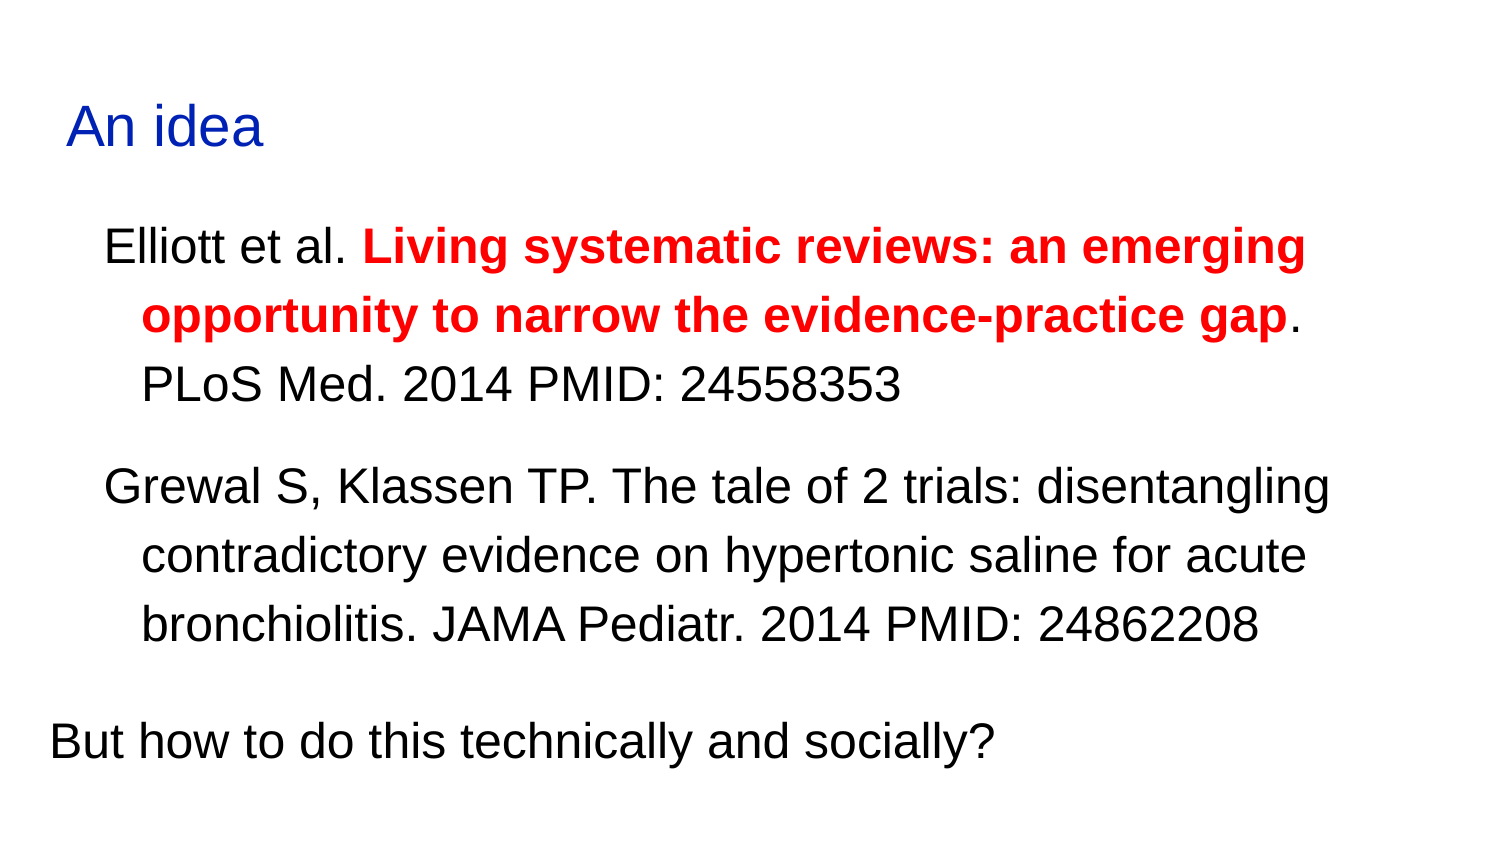

# An idea
Elliott et al. Living systematic reviews: an emerging opportunity to narrow the evidence-practice gap. PLoS Med. 2014 PMID: 24558353
Grewal S, Klassen TP. The tale of 2 trials: disentangling contradictory evidence on hypertonic saline for acute bronchiolitis. JAMA Pediatr. 2014 PMID: 24862208
But how to do this technically and socially?